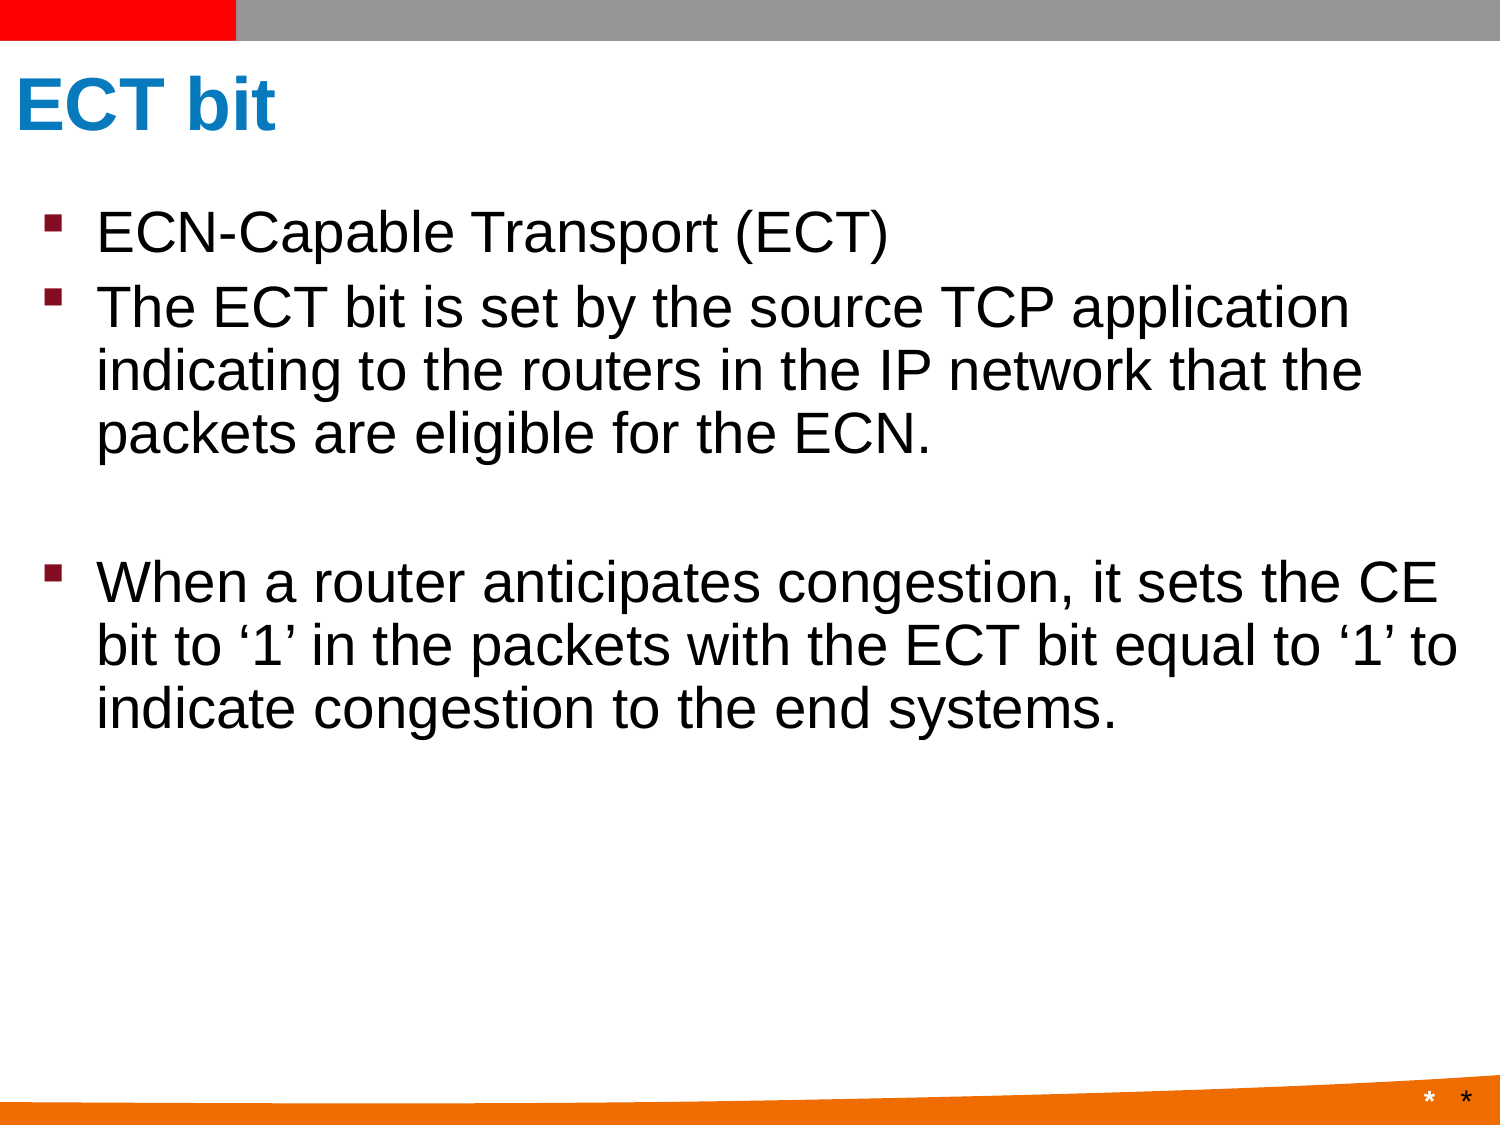

# ECT bit
ECN-Capable Transport (ECT)
The ECT bit is set by the source TCP application indicating to the routers in the IP network that the packets are eligible for the ECN.

When a router anticipates congestion, it sets the CE bit to ‘1’ in the packets with the ECT bit equal to ‘1’ to indicate congestion to the end systems.

*